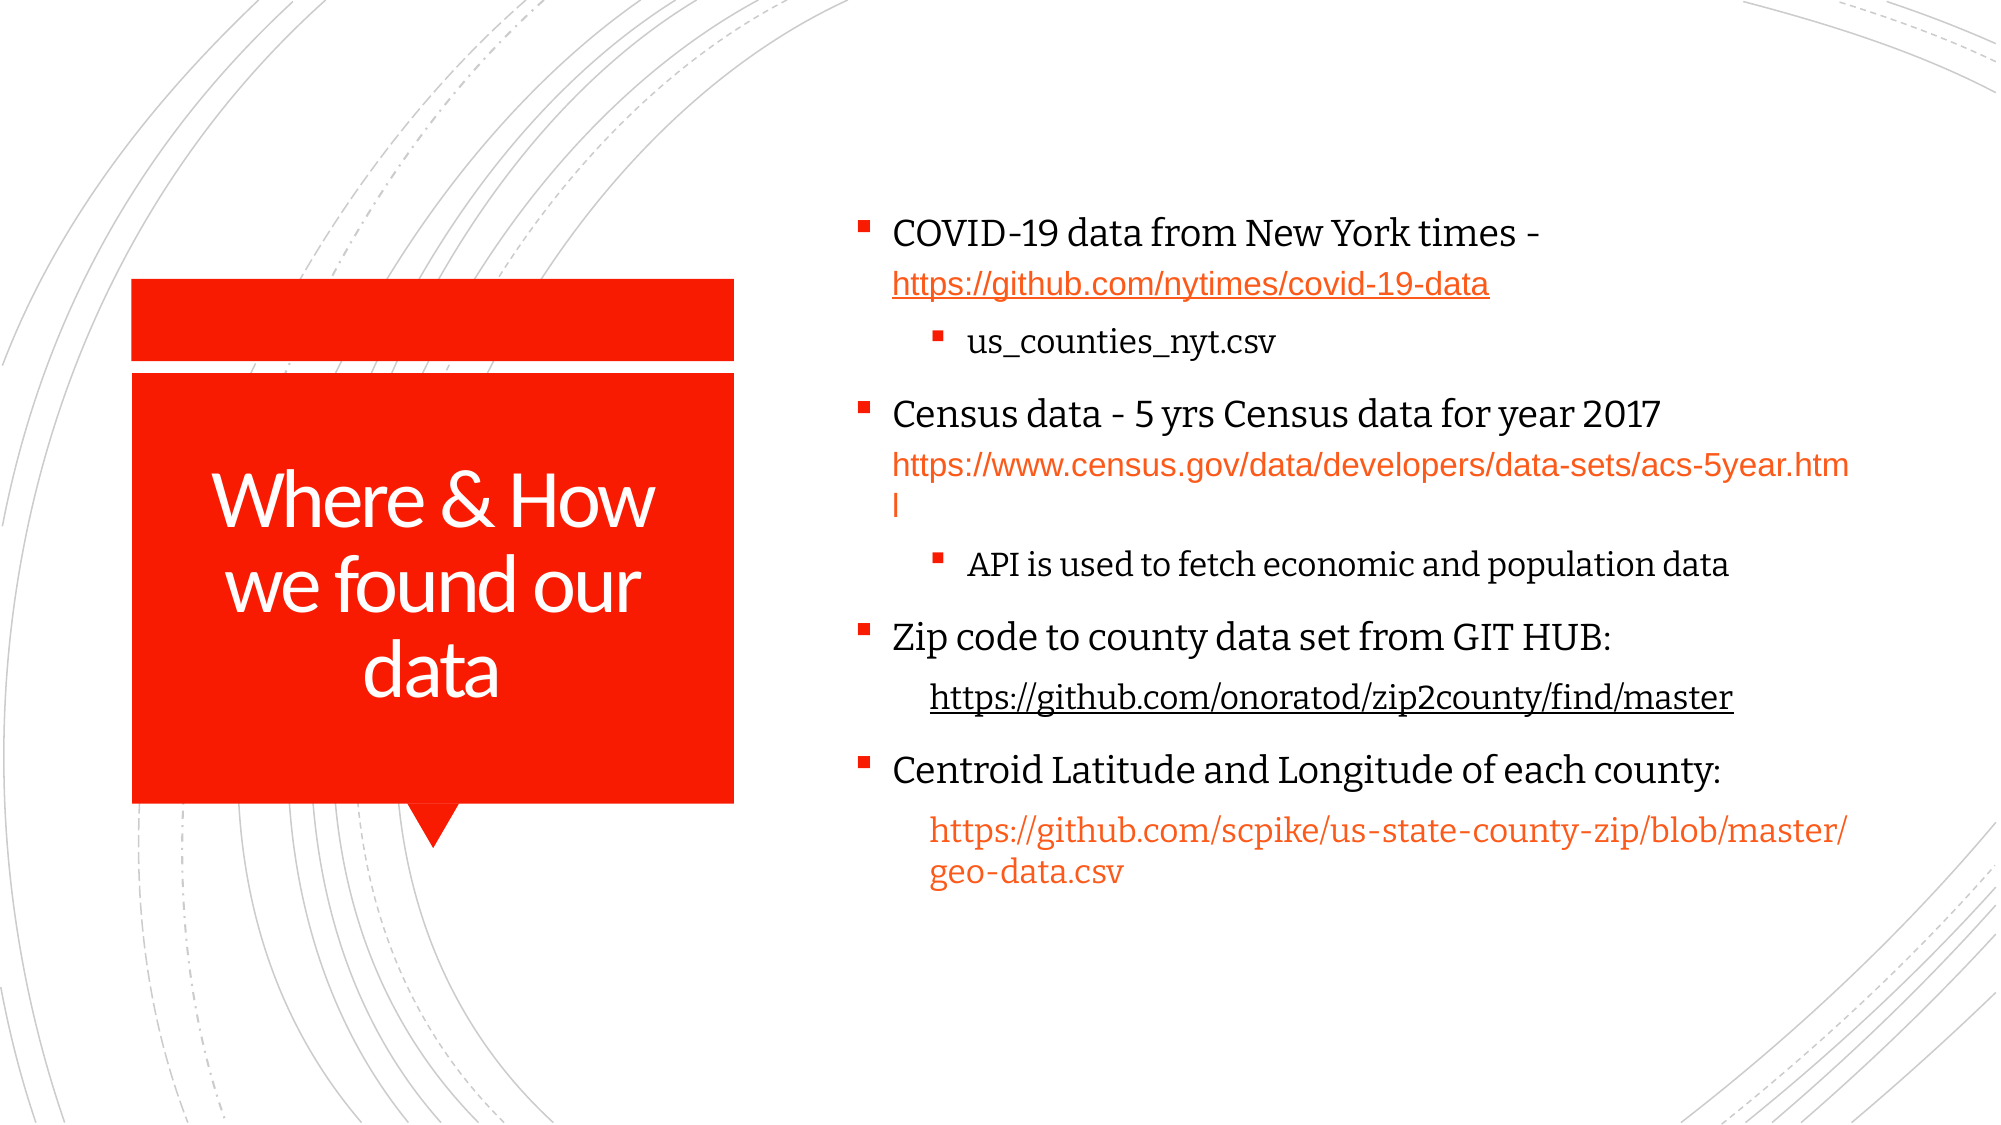

COVID-19 data from New York times -https://github.com/nytimes/covid-19-data
us_counties_nyt.csv
Census data - 5 yrs Census data for year 2017  https://www.census.gov/data/developers/data-sets/acs-5year.html
API is used to fetch economic and population data
Zip code to county data set from GIT HUB:
https://github.com/onoratod/zip2county/find/master
Centroid Latitude and Longitude of each county:
https://github.com/scpike/us-state-county-zip/blob/master/geo-data.csv

# Where & How we found our data